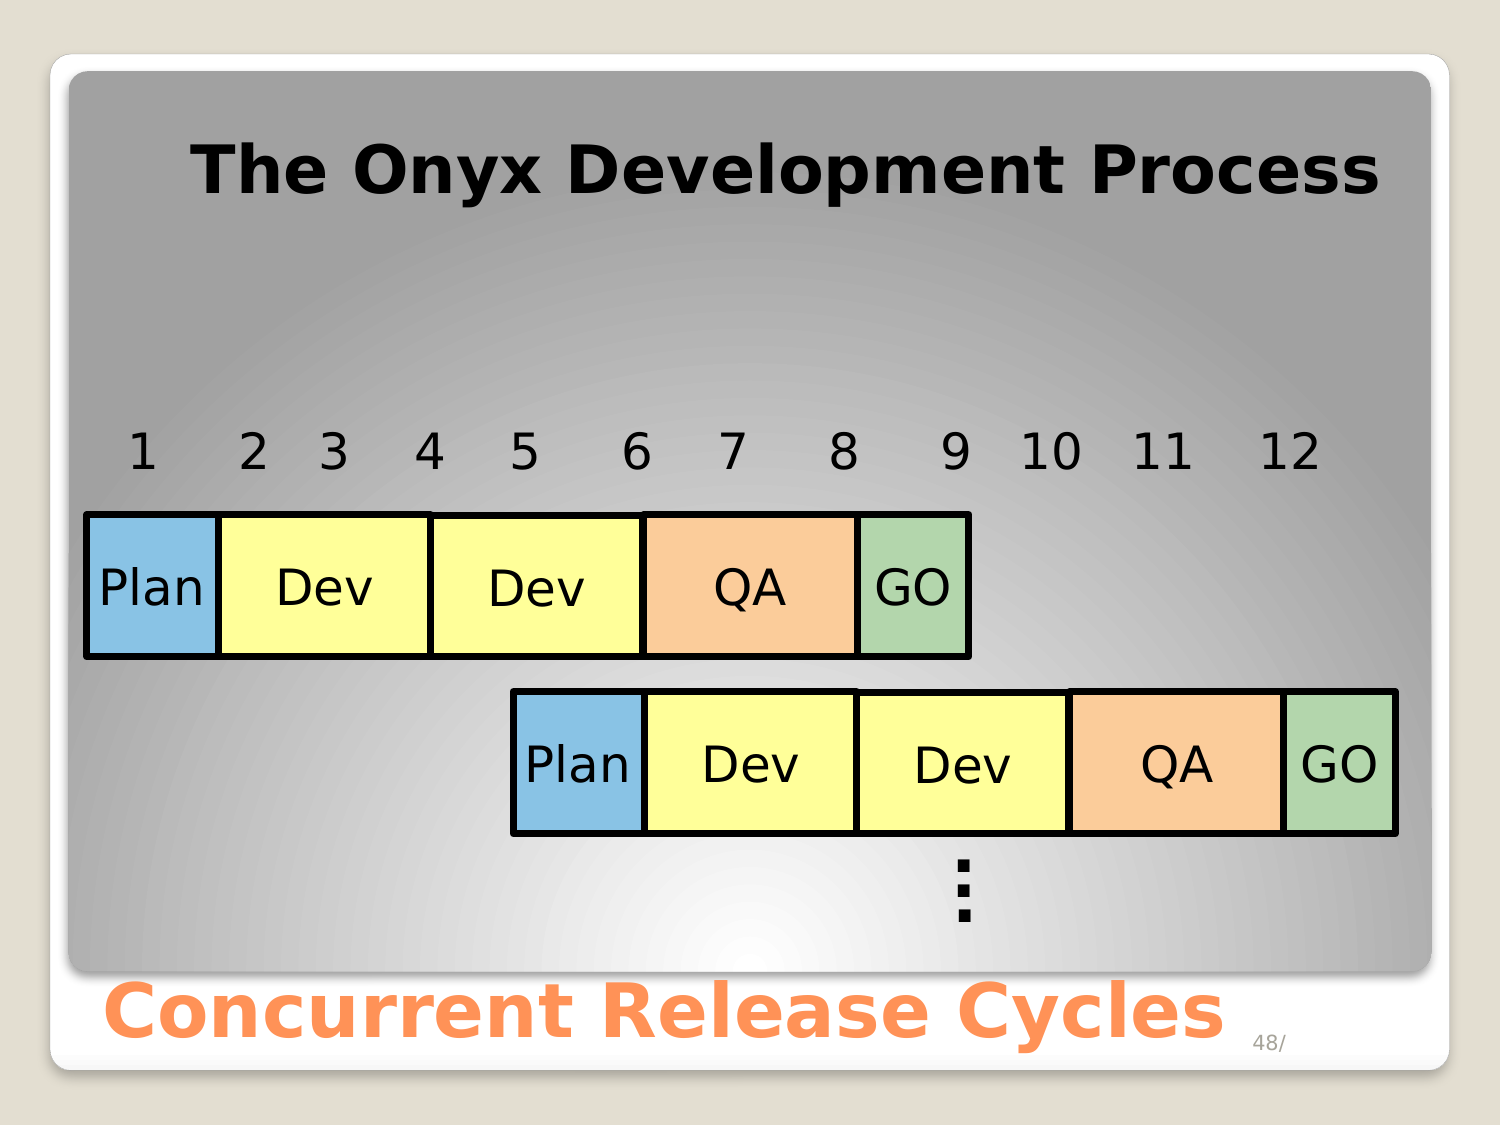

The Onyx Development Process
1     2   3    4    5     6    7     8     9   10   11    12
Plan
Dev
QA
GO
Dev
Plan
Dev
QA
GO
Dev
.
.
.
# Concurrent Release Cycles
48/
2
1
3
5
4
7
10
9
6
8
12
11
P
D
QA
GO
D
P
D
QA
GO
D